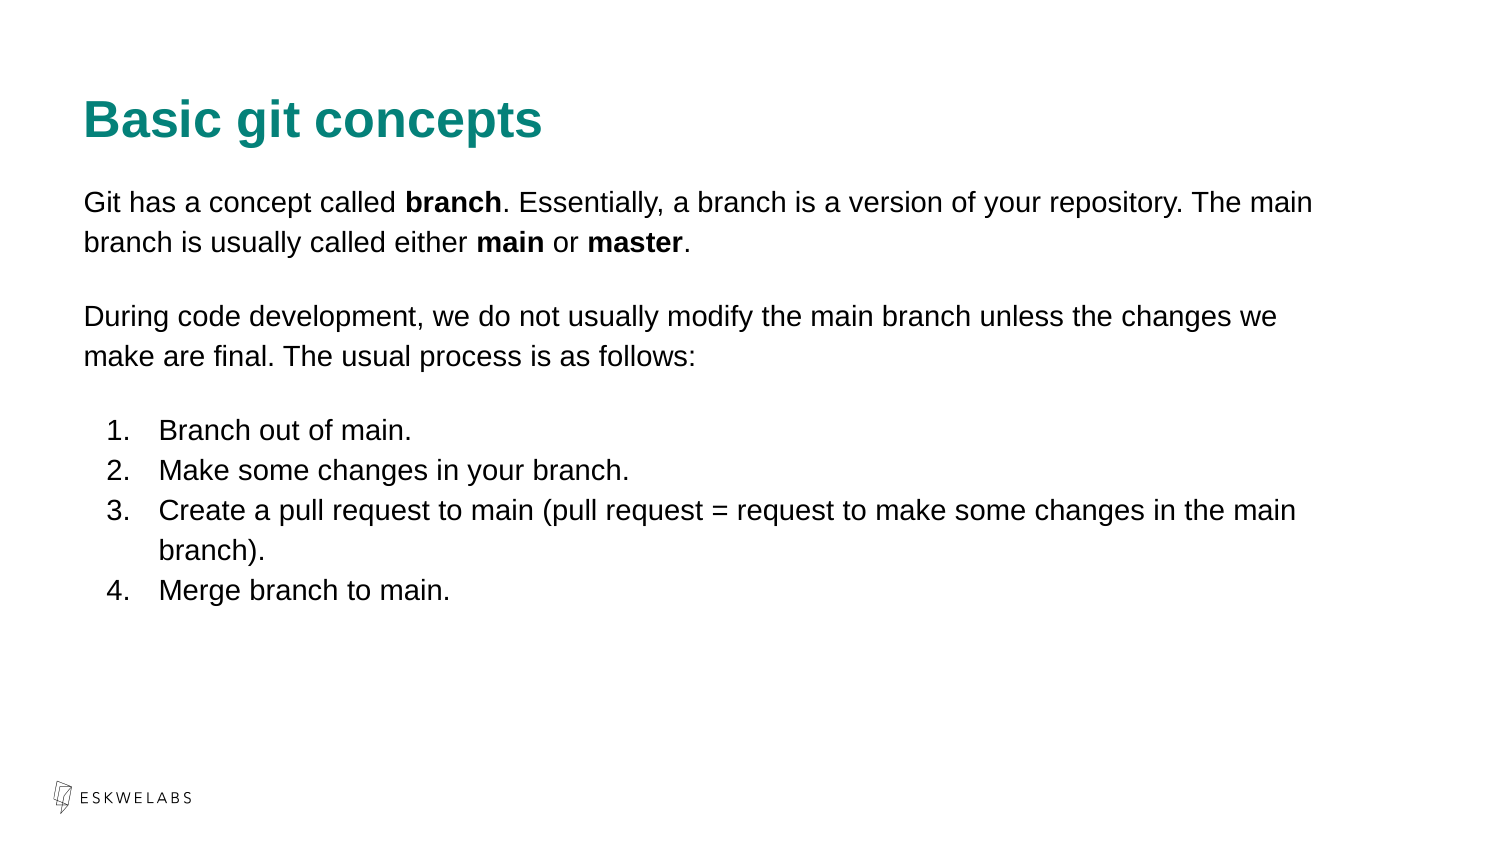

Basic git concepts
Git has a concept called branch. Essentially, a branch is a version of your repository. The main branch is usually called either main or master.
During code development, we do not usually modify the main branch unless the changes we make are final. The usual process is as follows:
Branch out of main.
Make some changes in your branch.
Create a pull request to main (pull request = request to make some changes in the main branch).
Merge branch to main.